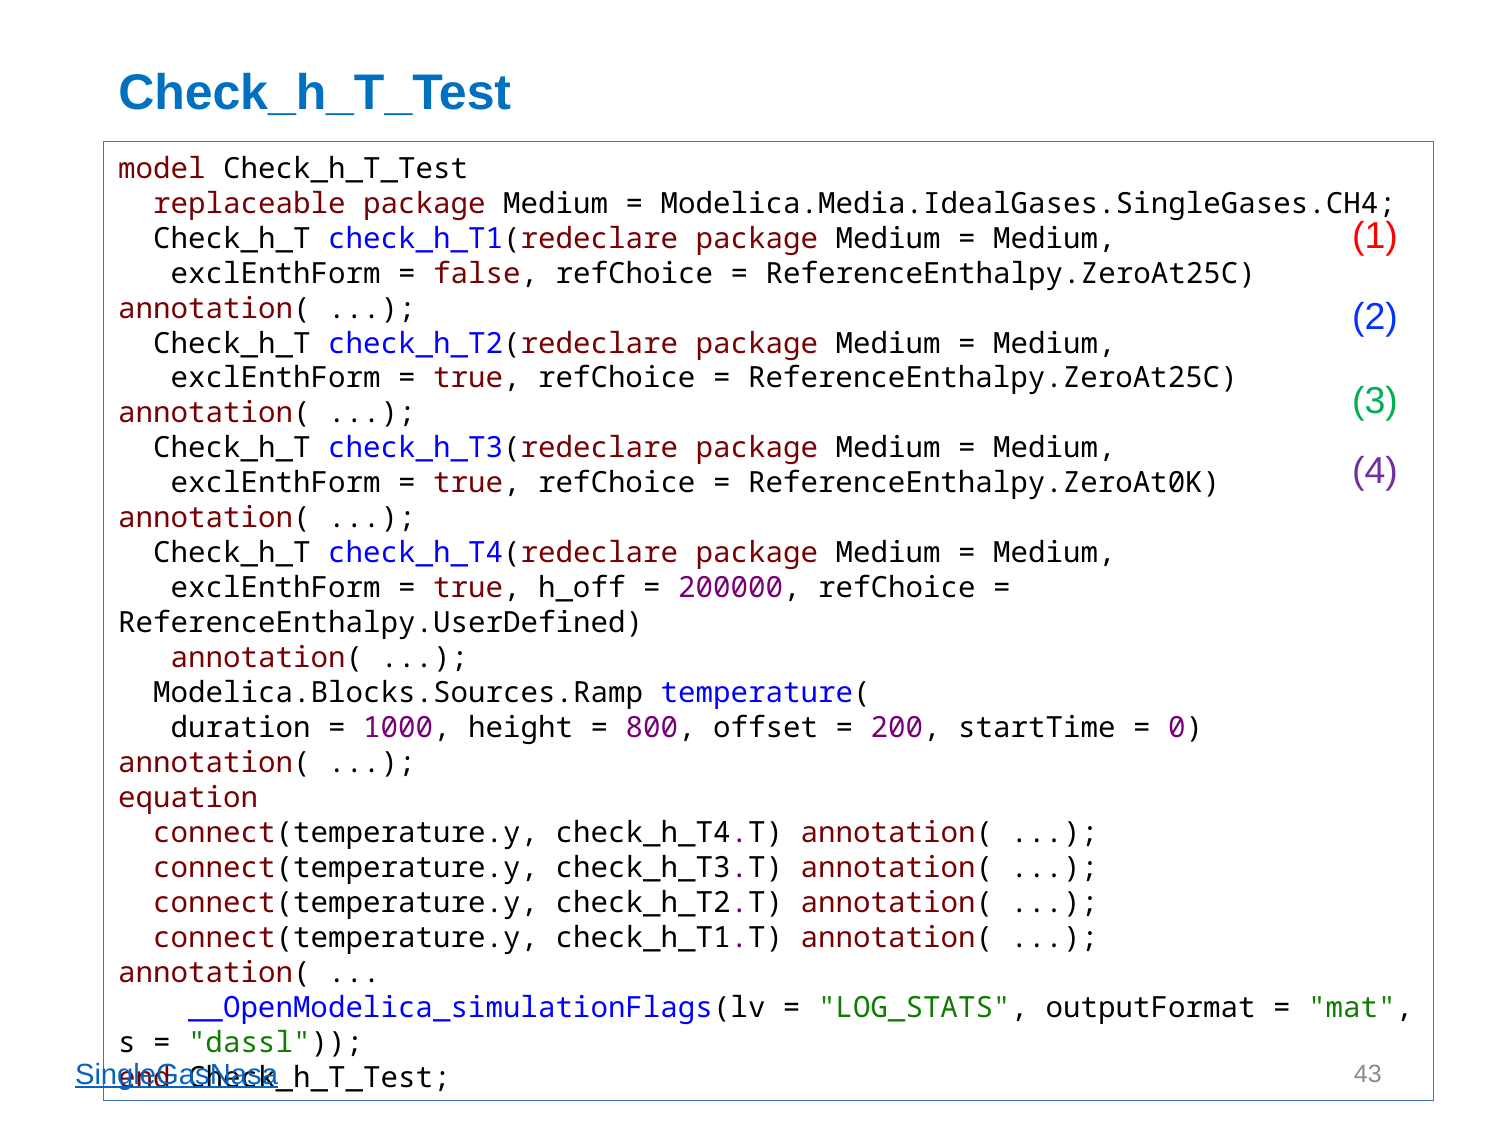

# Check_h_T_Test
model Check_h_T_Test
  replaceable package Medium = Modelica.Media.IdealGases.SingleGases.CH4;
  Check_h_T check_h_T1(redeclare package Medium = Medium,
   exclEnthForm = false, refChoice = ReferenceEnthalpy.ZeroAt25C)  annotation( ...);
  Check_h_T check_h_T2(redeclare package Medium = Medium,
   exclEnthForm = true, refChoice = ReferenceEnthalpy.ZeroAt25C) annotation( ...);
  Check_h_T check_h_T3(redeclare package Medium = Medium,
   exclEnthForm = true, refChoice = ReferenceEnthalpy.ZeroAt0K) annotation( ...);
  Check_h_T check_h_T4(redeclare package Medium = Medium,
   exclEnthForm = true, h_off = 200000, refChoice = ReferenceEnthalpy.UserDefined)
   annotation( ...);
  Modelica.Blocks.Sources.Ramp temperature(
   duration = 1000, height = 800, offset = 200, startTime = 0)  annotation( ...);
equation
  connect(temperature.y, check_h_T4.T) annotation( ...);
  connect(temperature.y, check_h_T3.T) annotation( ...);
  connect(temperature.y, check_h_T2.T) annotation( ...);
  connect(temperature.y, check_h_T1.T) annotation( ...);
annotation( ...
    __OpenModelica_simulationFlags(lv = "LOG_STATS", outputFormat = "mat", s = "dassl"));
end Check_h_T_Test;
(1)
(2)
(3)
(4)
43
SingleGasNasa